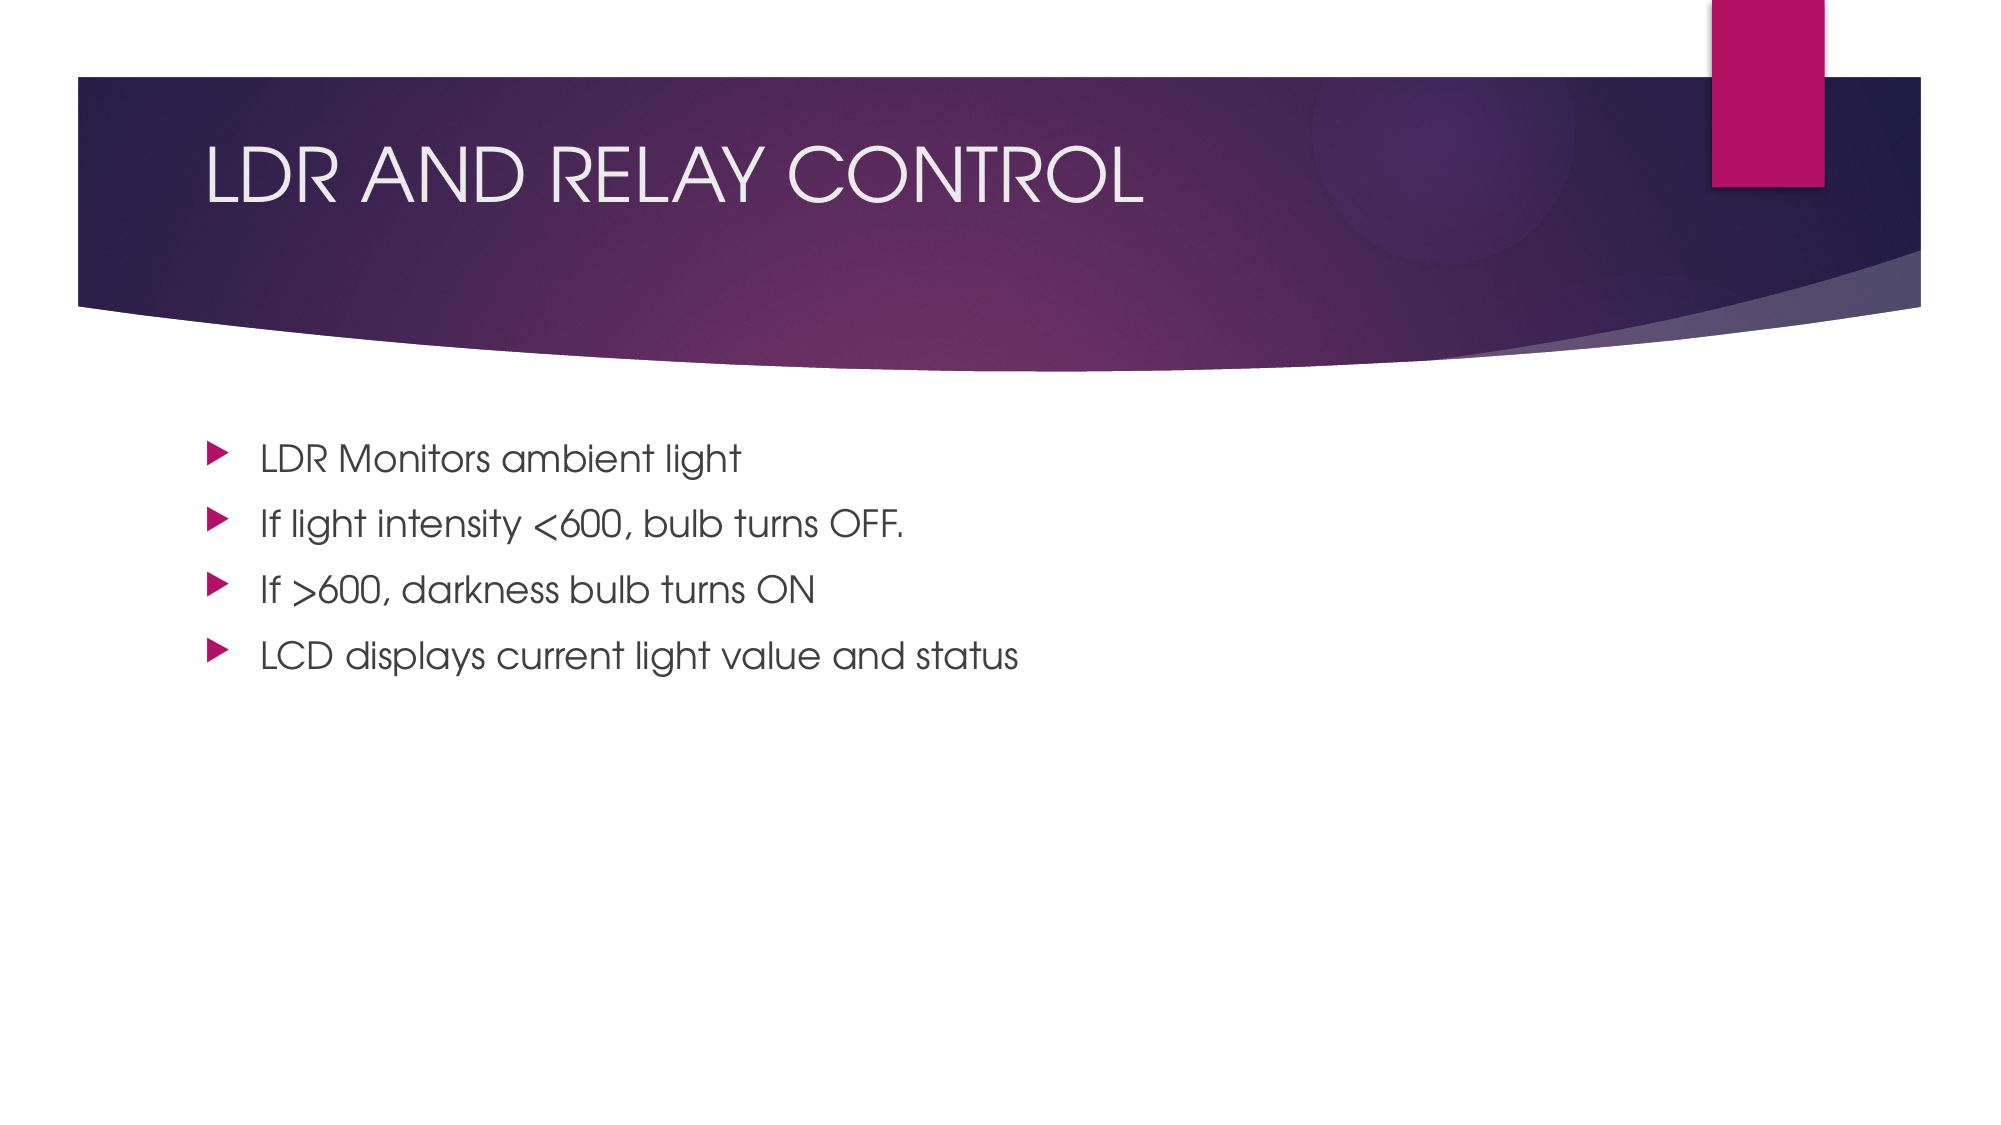

# LDR AND RELAY CONTROL
LDR Monitors ambient light
If light intensity <600, bulb turns OFF.
If >600, darkness bulb turns ON
LCD displays current light value and status